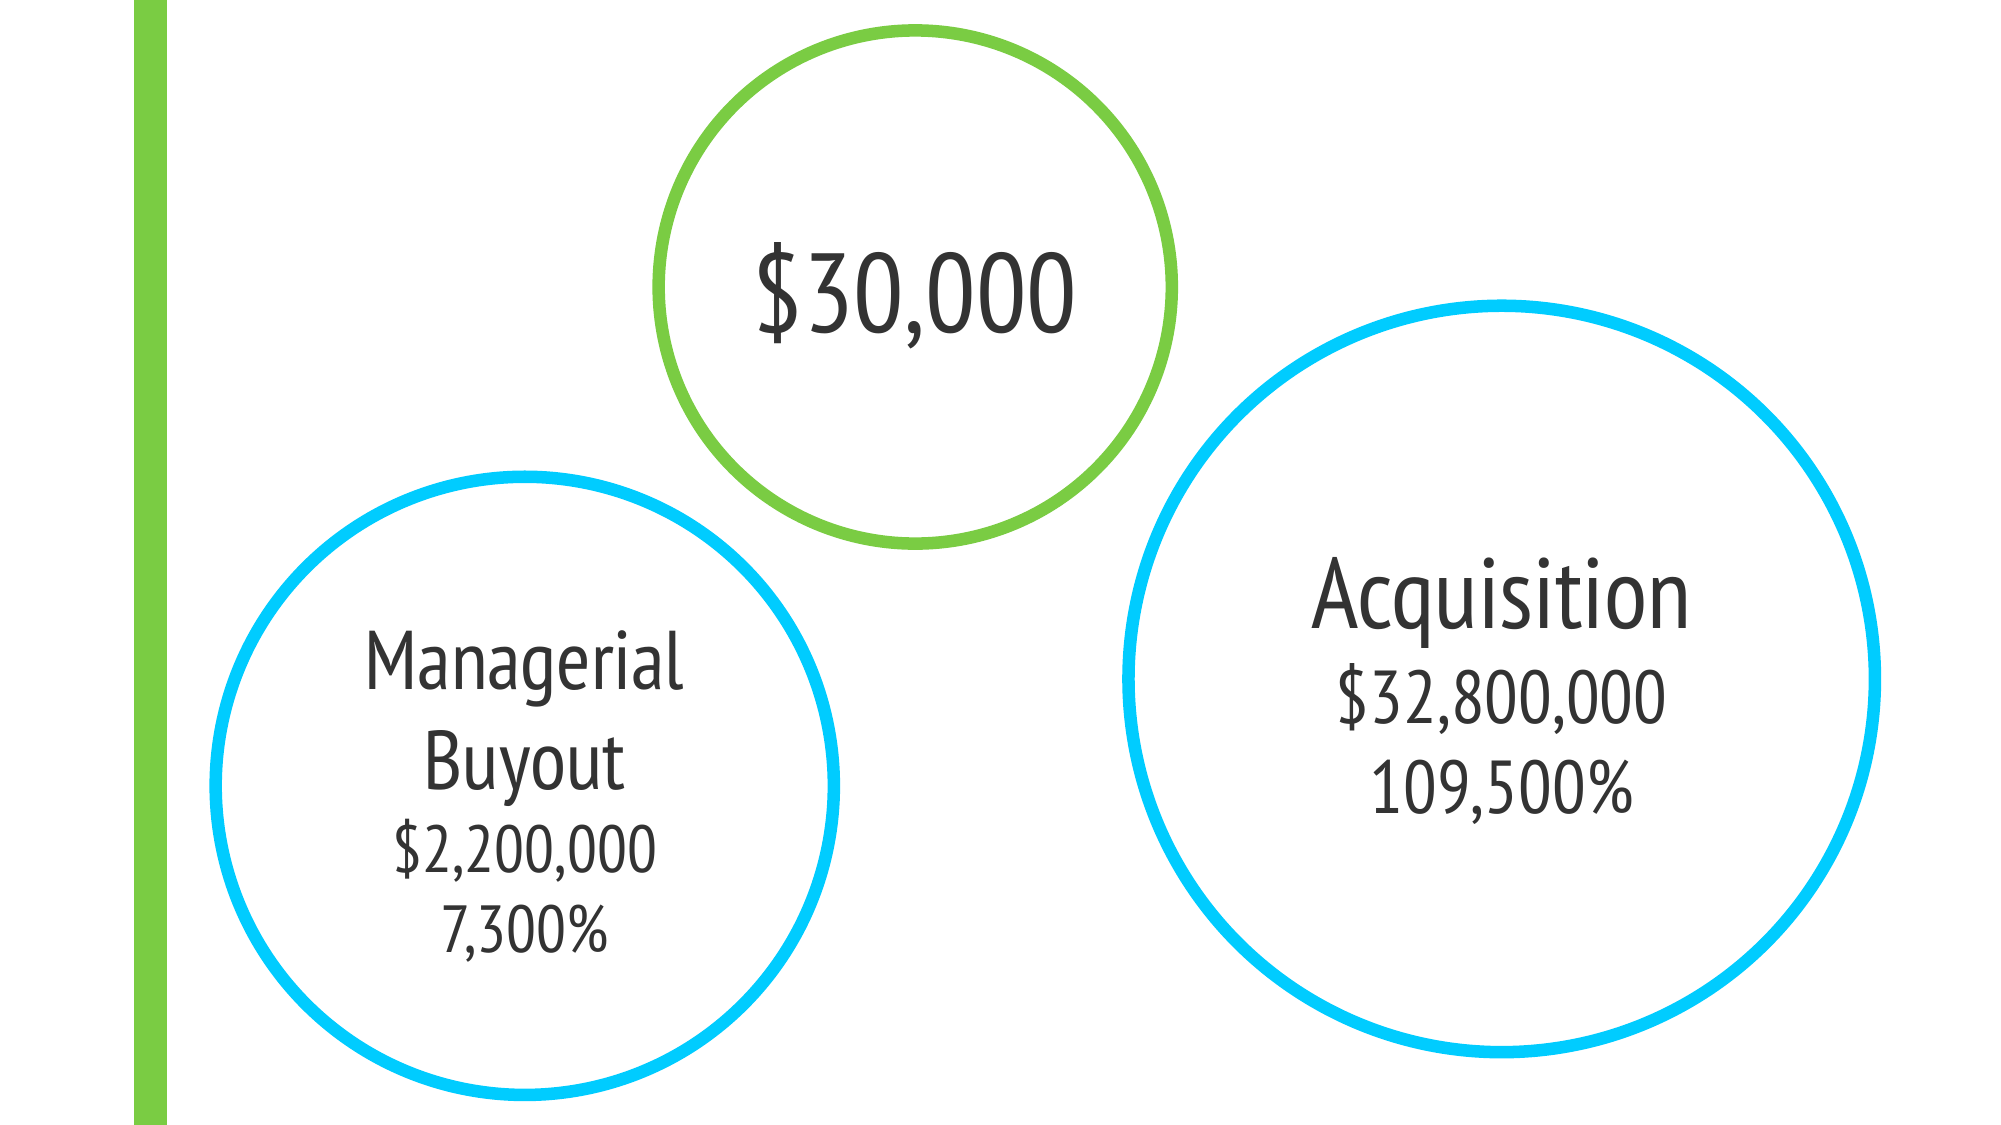

$30,000
Acquisition
$32,800,000
109,500%
Managerial Buyout
$2,200,000
7,300%